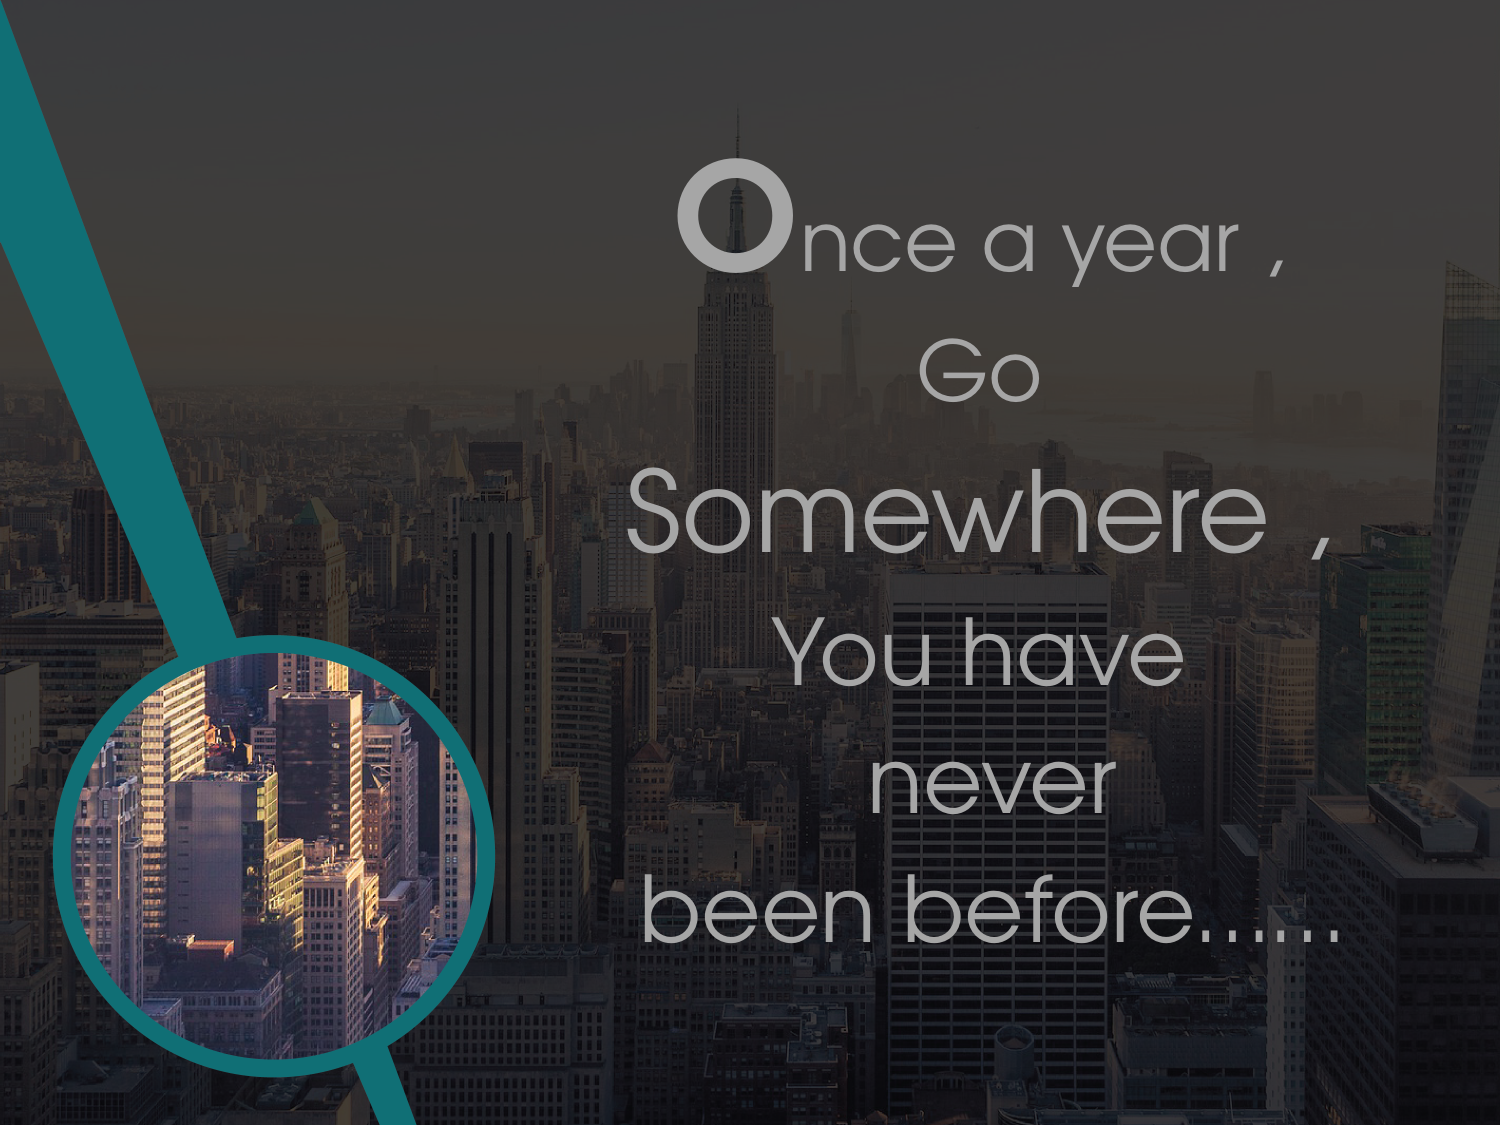

Once a year ,
Go
Somewhere ,
You have
 never
 been before……